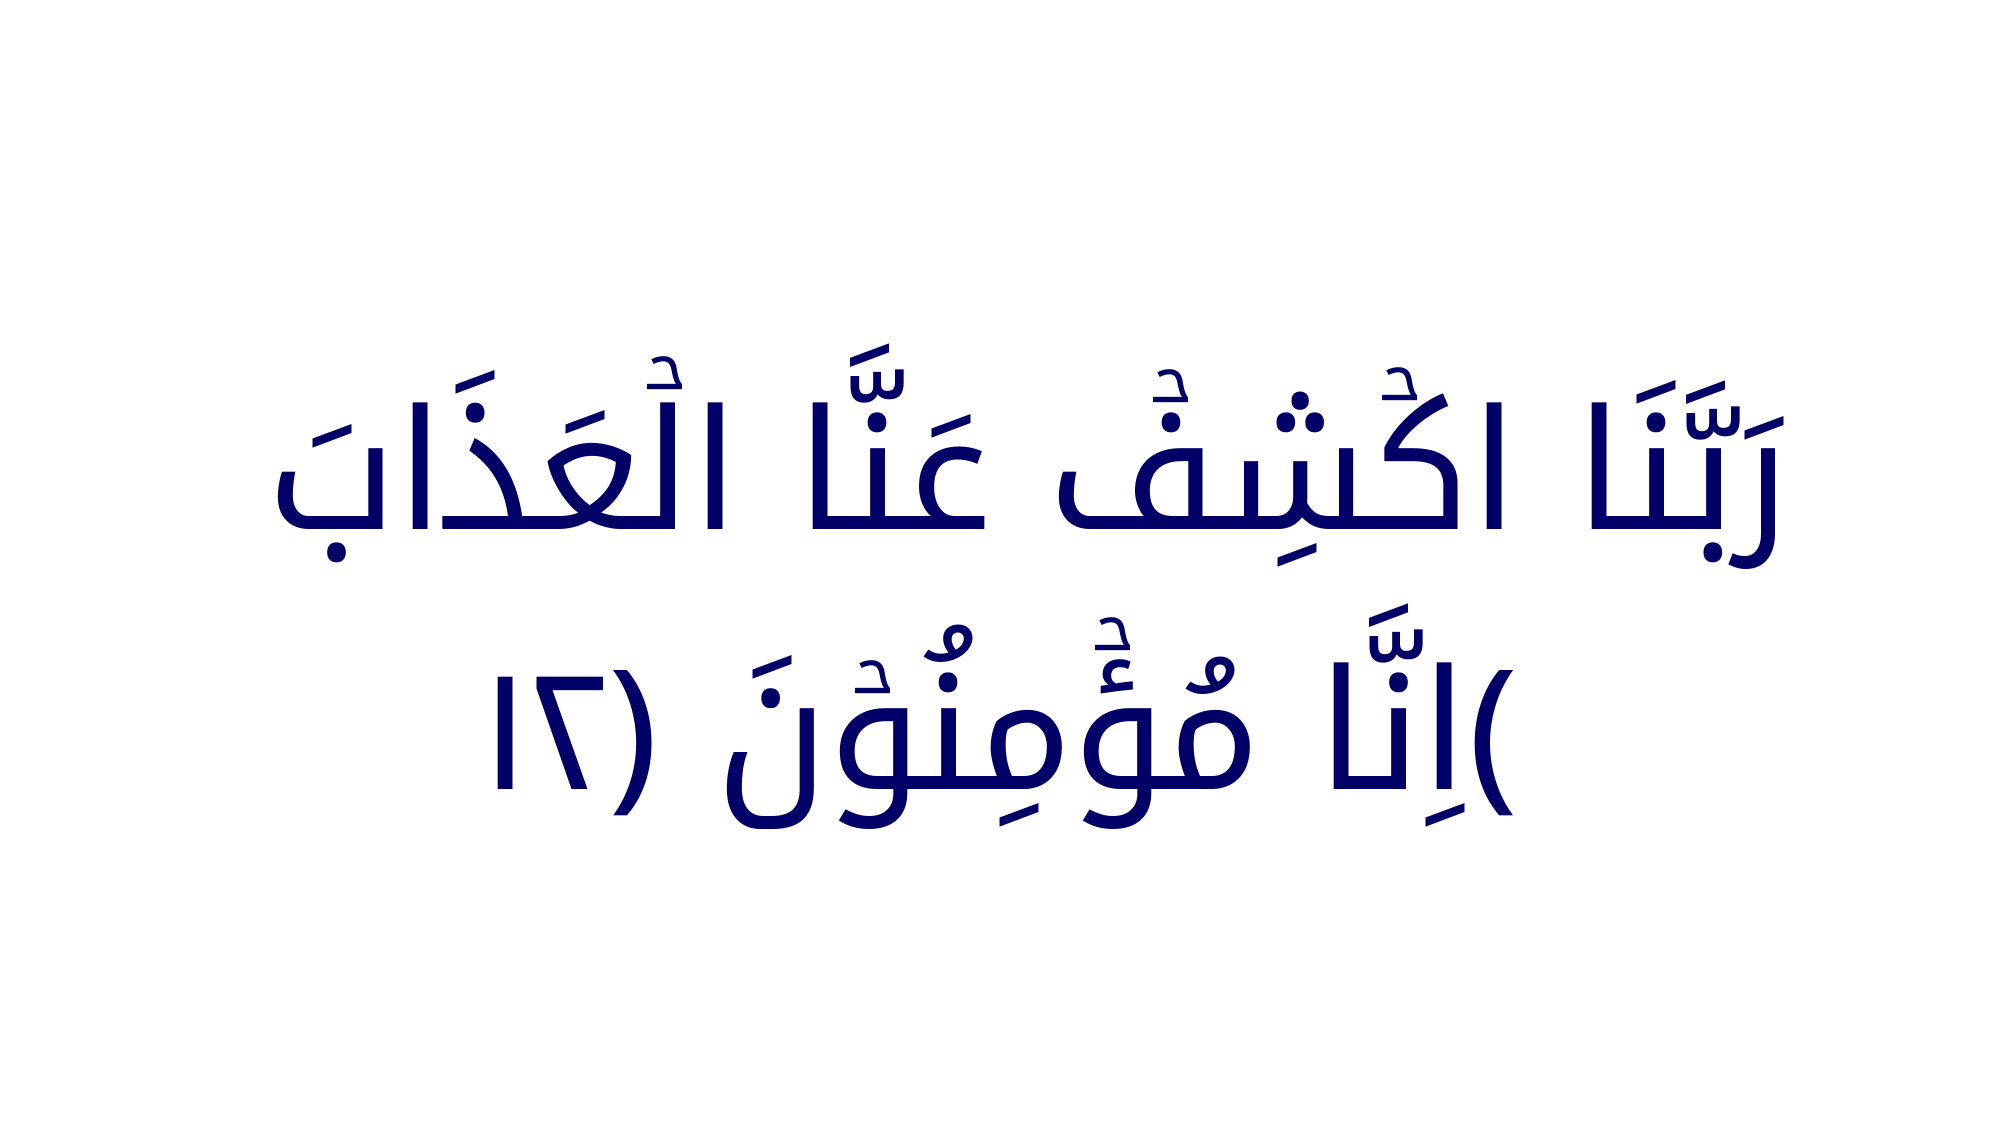

رَبَّنَا اكۡشِفۡ عَنَّا الۡعَذَابَ اِنَّا مُؤۡمِنُوۡنَ ‏﴿﻿۱۲﻿﴾